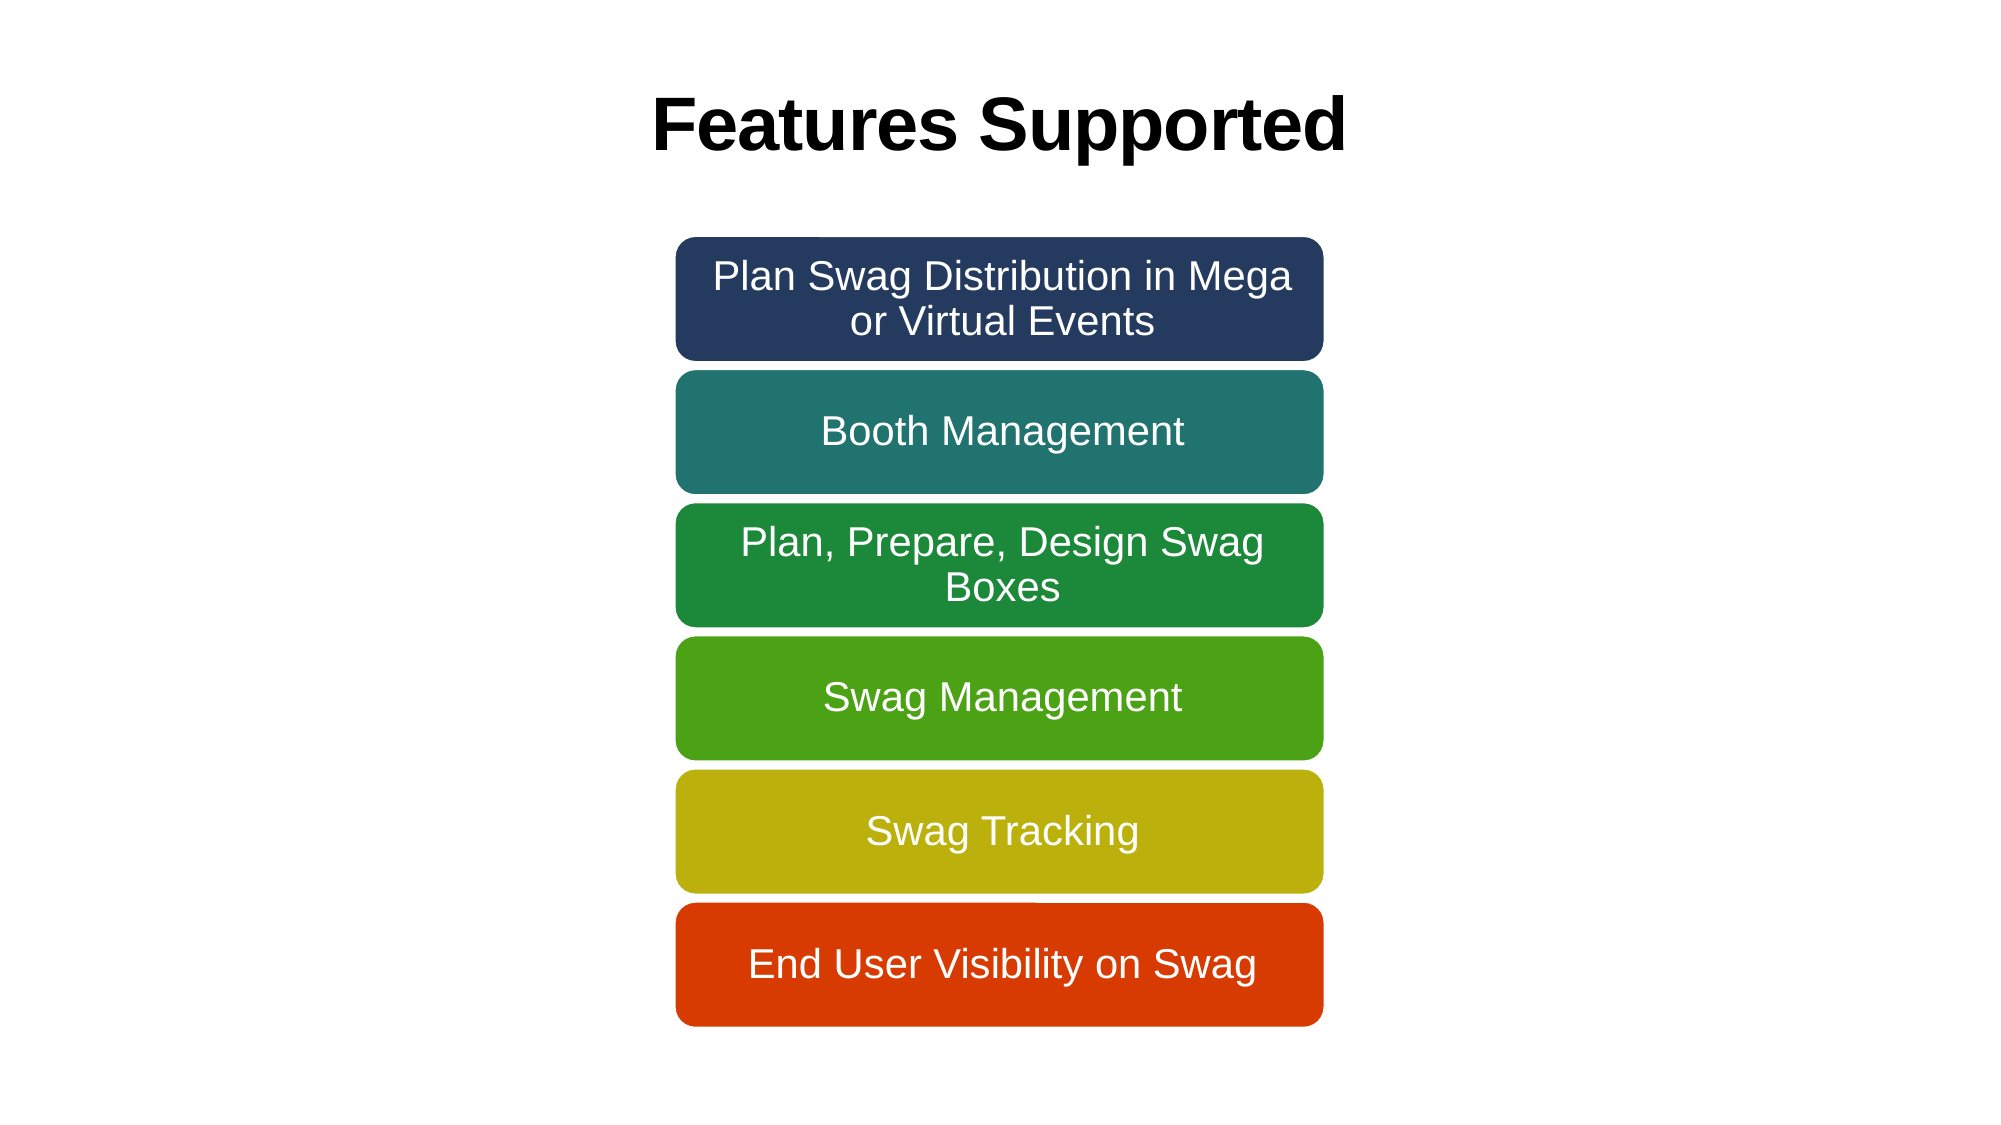

# Features Supported
Plan Swag Distribution in Mega or Virtual Events
Booth Management
Plan, Prepare, Design Swag Boxes
Swag Management
Swag Tracking
End User Visibility on Swag